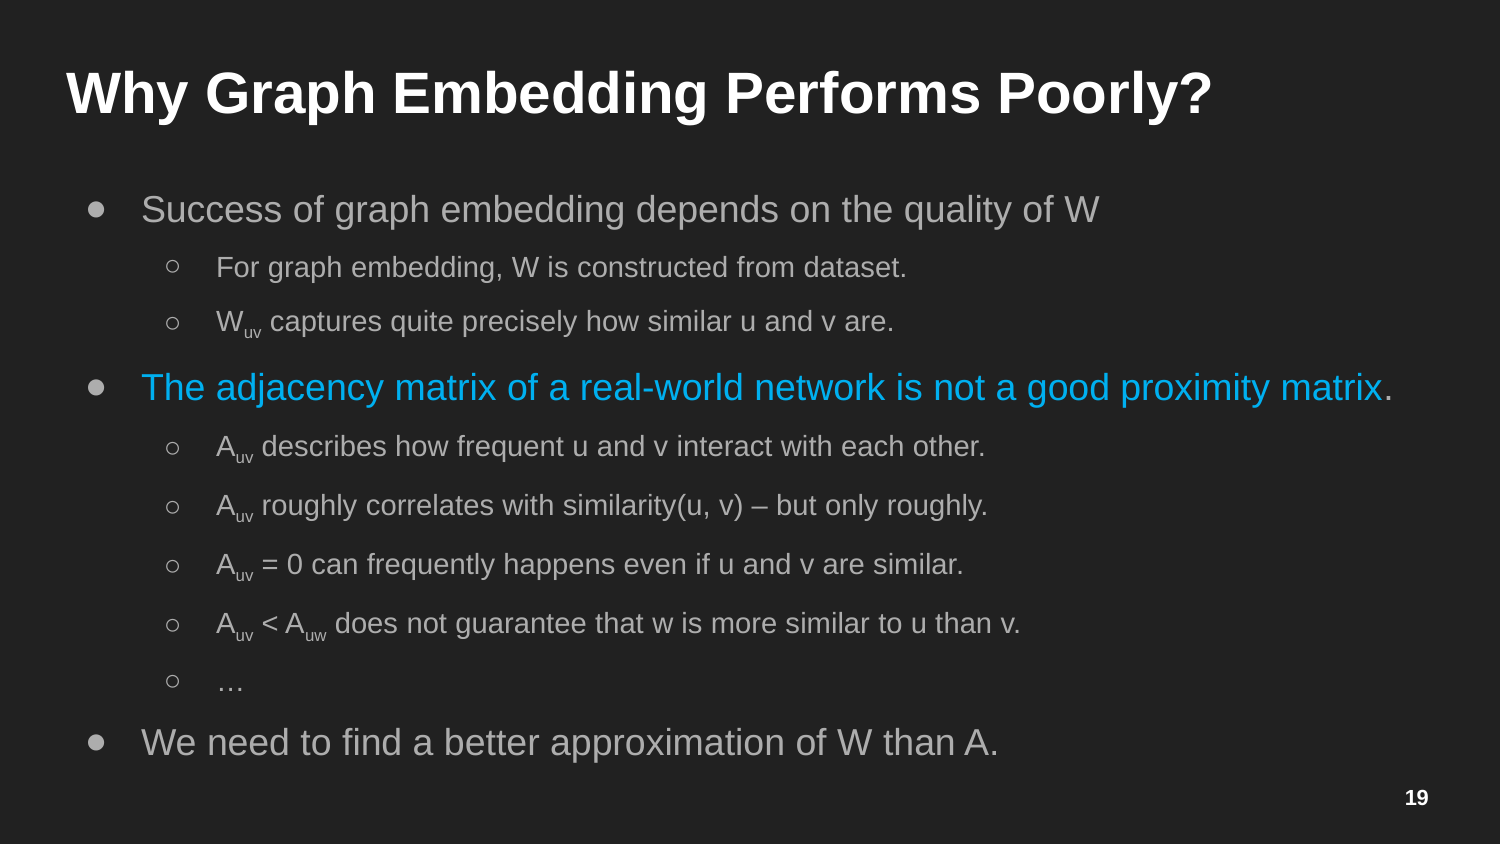

Why Graph Embedding Performs Poorly?
Success of graph embedding depends on the quality of W
For graph embedding, W is constructed from dataset.
Wuv captures quite precisely how similar u and v are.
The adjacency matrix of a real-world network is not a good proximity matrix.
Auv describes how frequent u and v interact with each other.
Auv roughly correlates with similarity(u, v) – but only roughly.
Auv = 0 can frequently happens even if u and v are similar.
Auv < Auw does not guarantee that w is more similar to u than v.
…
We need to find a better approximation of W than A.
19